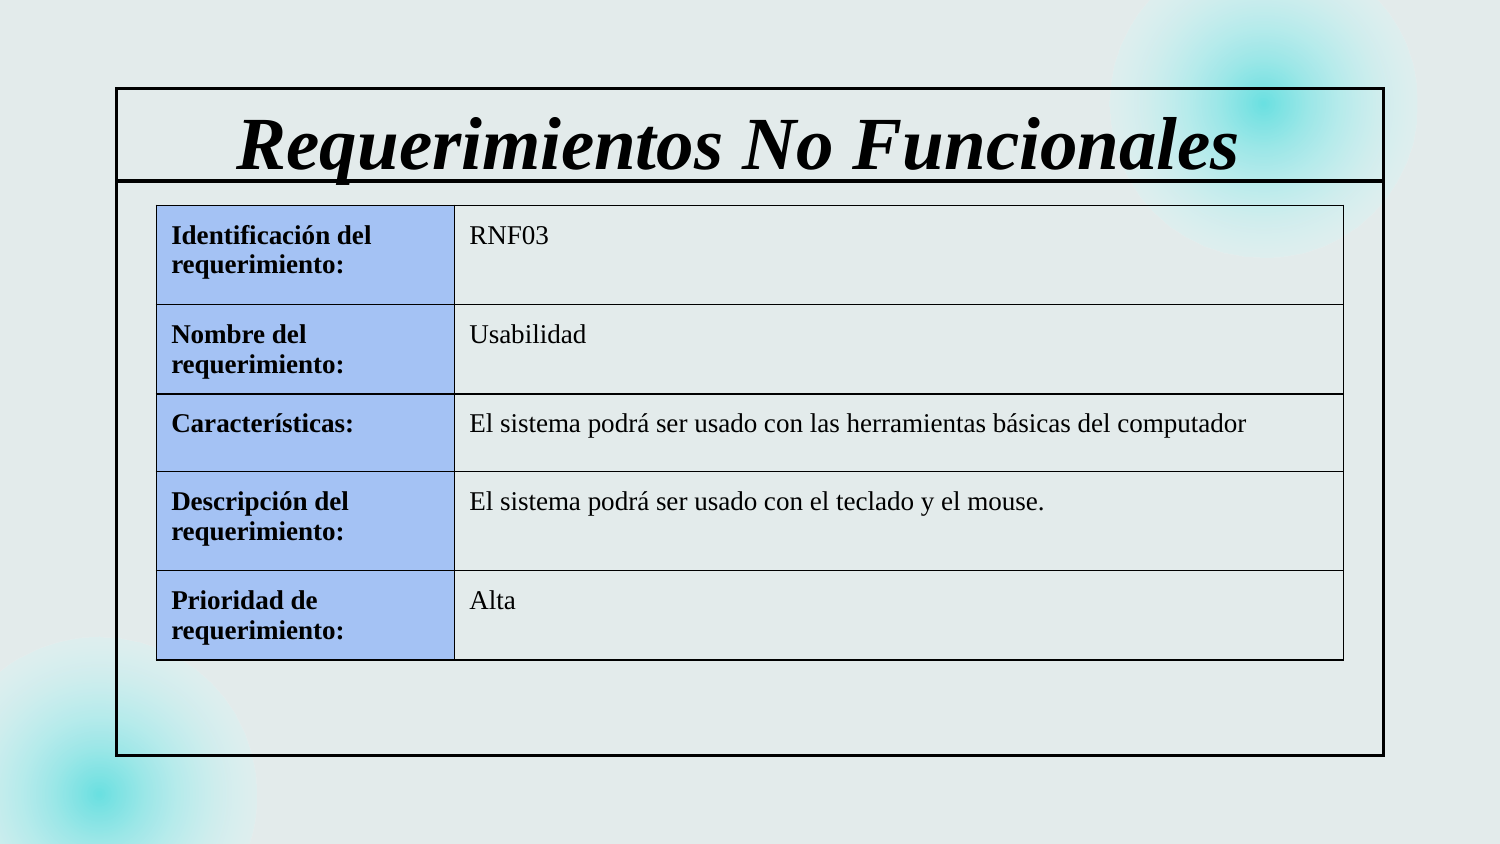

Requerimientos No Funcionales
| Identificación del requerimiento: | RNF03 |
| --- | --- |
| Nombre del requerimiento: | Usabilidad |
| Características: | El sistema podrá ser usado con las herramientas básicas del computador |
| Descripción del requerimiento: | El sistema podrá ser usado con el teclado y el mouse. |
| Prioridad de requerimiento: | Alta |